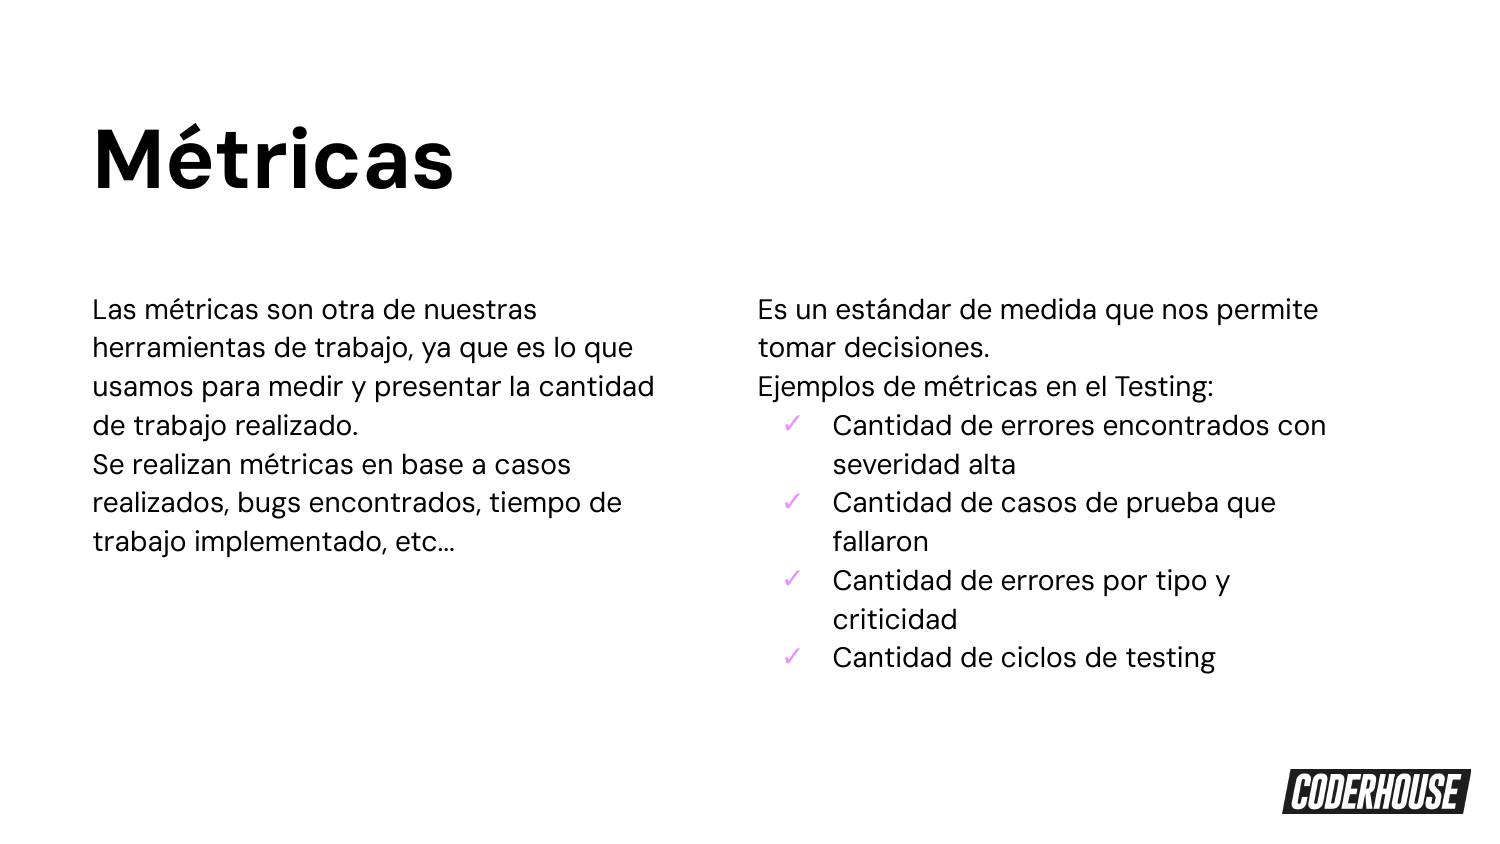

Métricas
Las métricas son otra de nuestras herramientas de trabajo, ya que es lo que usamos para medir y presentar la cantidad de trabajo realizado.
Se realizan métricas en base a casos realizados, bugs encontrados, tiempo de trabajo implementado, etc...
Es un estándar de medida que nos permite tomar decisiones.
Ejemplos de métricas en el Testing:
Cantidad de errores encontrados con severidad alta
Cantidad de casos de prueba que fallaron
Cantidad de errores por tipo y criticidad
Cantidad de ciclos de testing